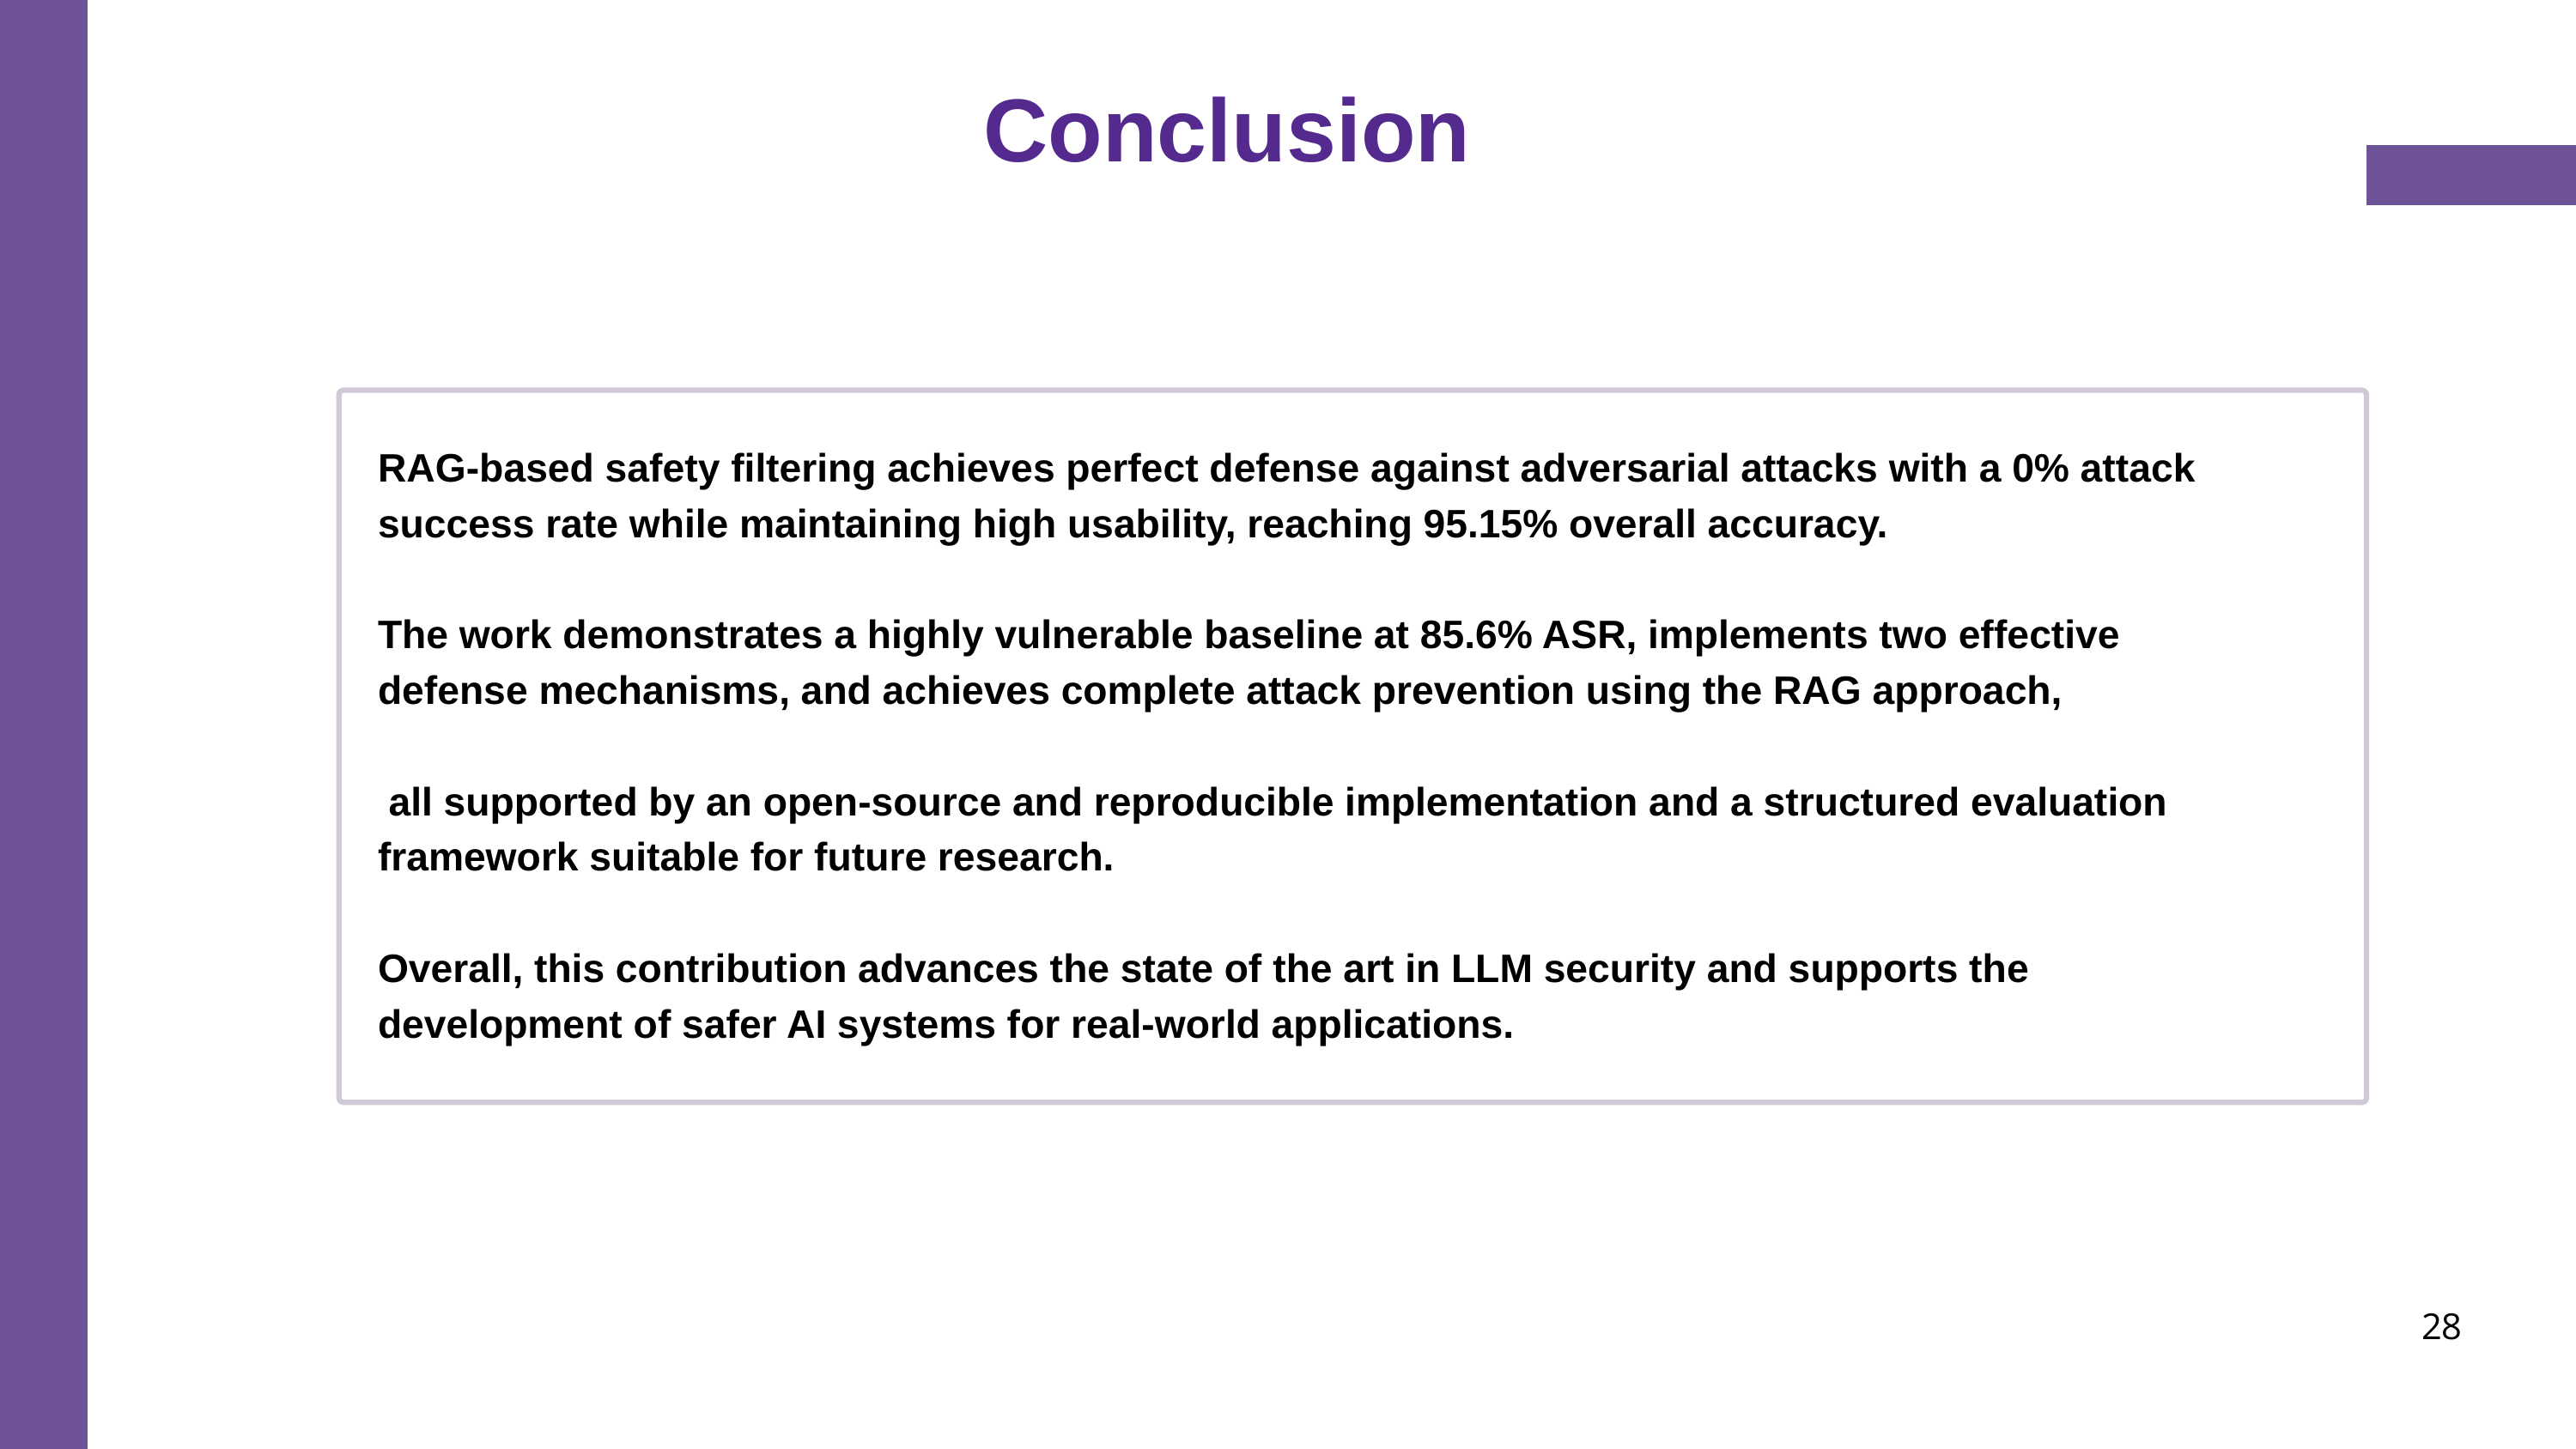

Conclusion

RAG-based safety filtering achieves perfect defense against adversarial attacks with a 0% attack success rate while maintaining high usability, reaching 95.15% overall accuracy.

The work demonstrates a highly vulnerable baseline at 85.6% ASR, implements two effective defense mechanisms, and achieves complete attack prevention using the RAG approach,

 all supported by an open-source and reproducible implementation and a structured evaluation framework suitable for future research.

Overall, this contribution advances the state of the art in LLM security and supports the development of safer AI systems for real-world applications.
28